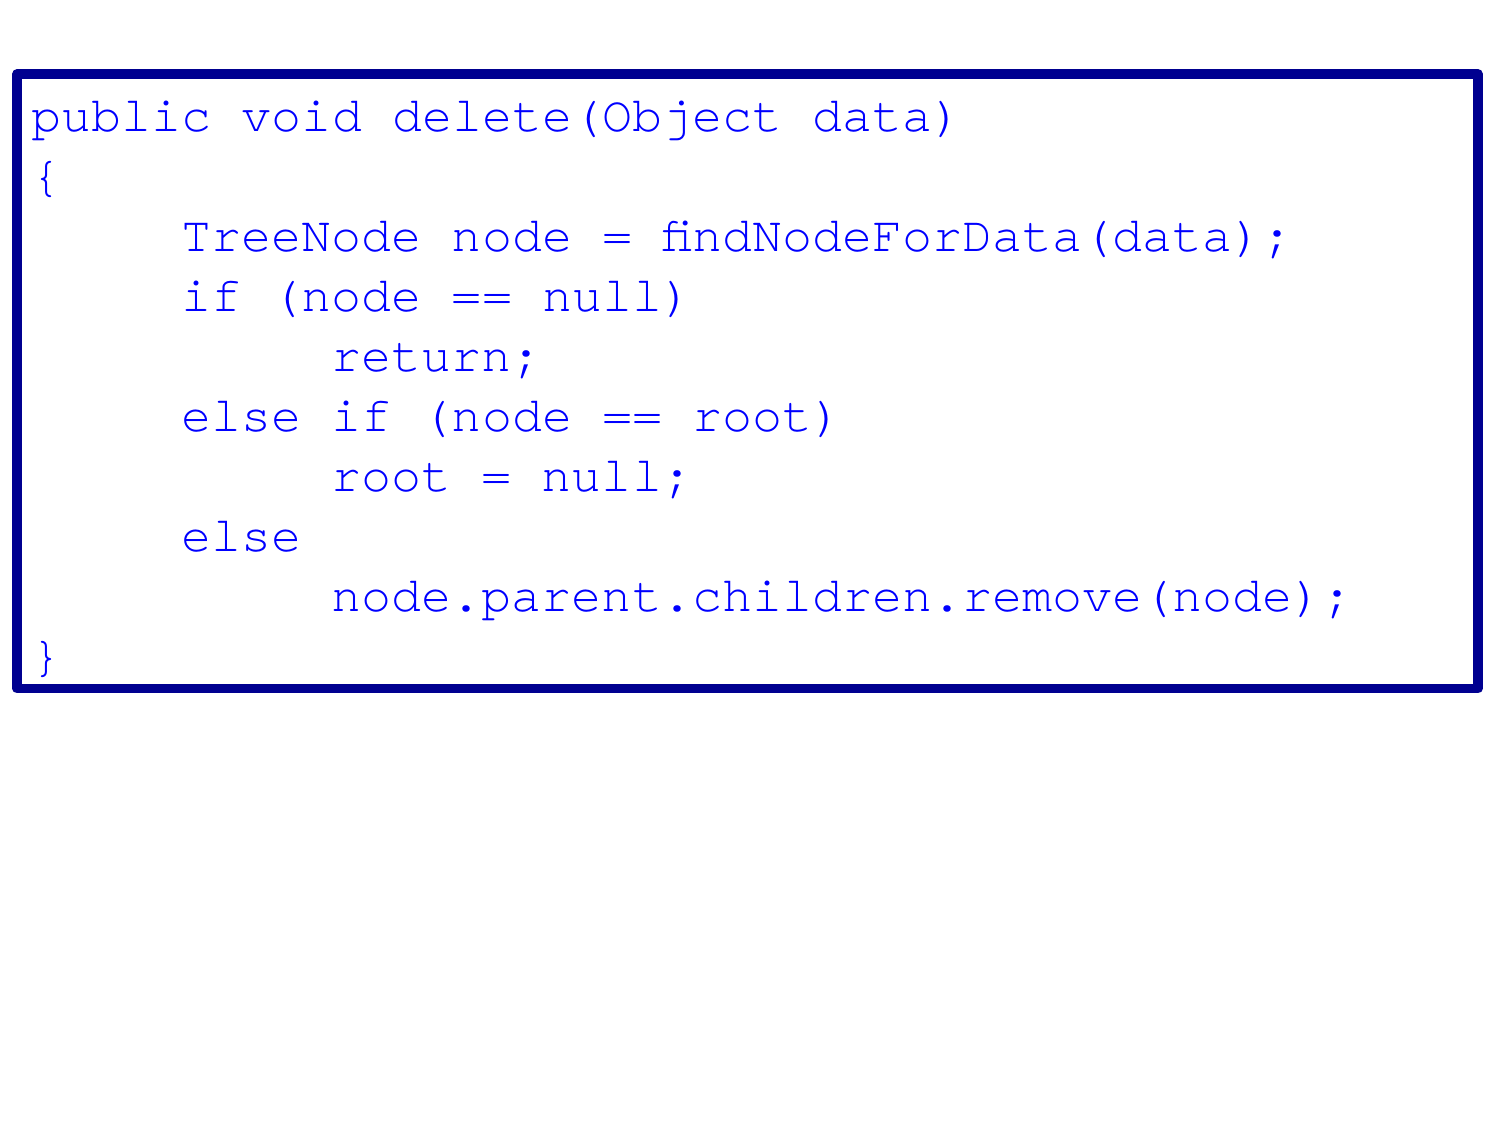

public void delete(Object data)
{
	TreeNode node = findNodeForData(data);
	if (node == null)
		return;
	else if (node == root)
		root = null;
	else
		node.parent.children.remove(node);
}